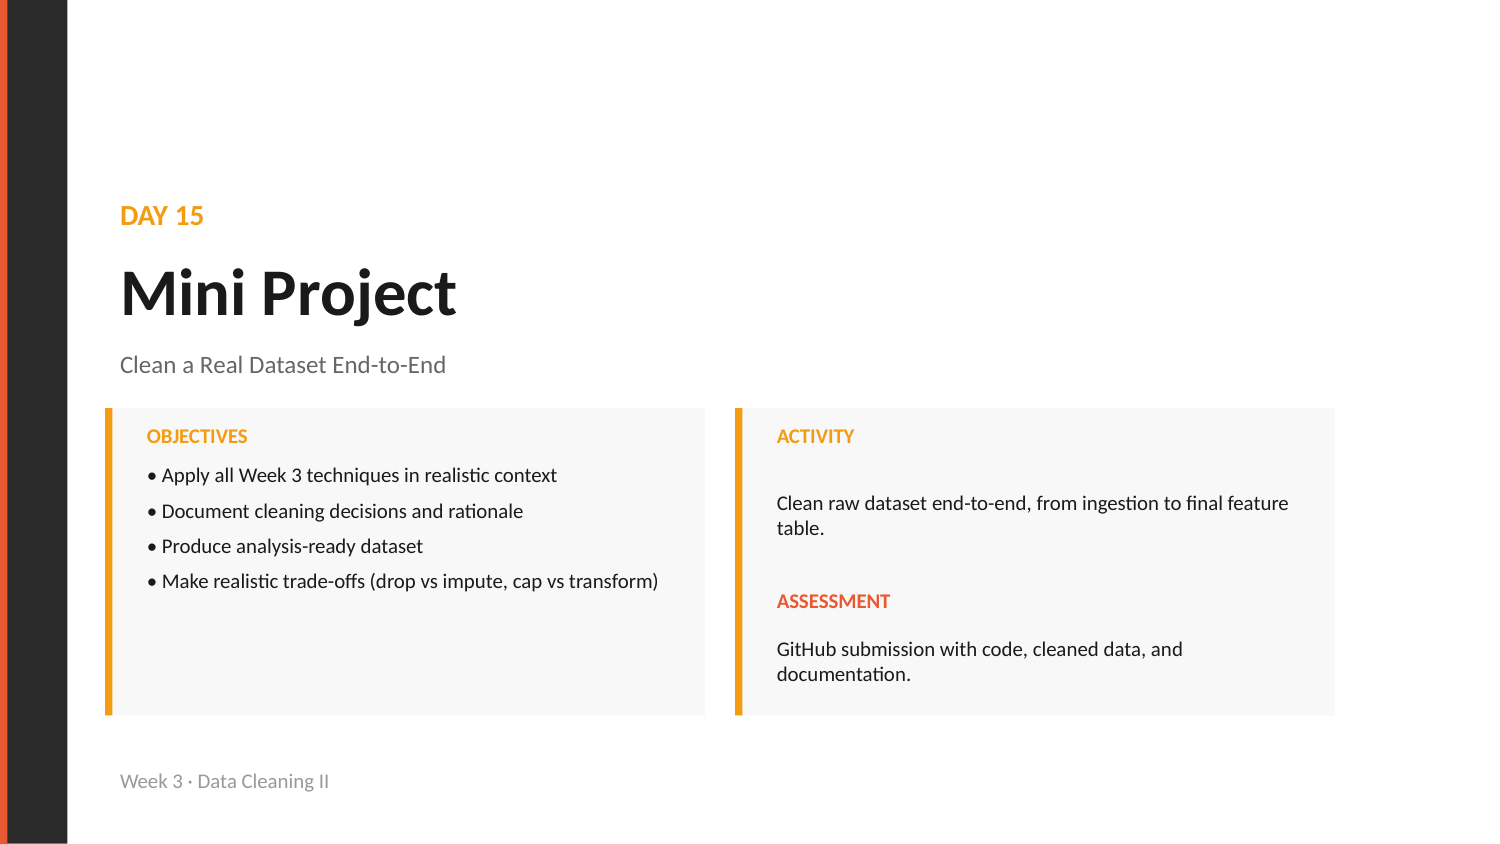

DAY 15
Mini Project
Clean a Real Dataset End-to-End

OBJECTIVES
ACTIVITY
• Apply all Week 3 techniques in realistic context
• Document cleaning decisions and rationale
• Produce analysis-ready dataset
• Make realistic trade-offs (drop vs impute, cap vs transform)
Clean raw dataset end-to-end, from ingestion to final feature table.
ASSESSMENT
GitHub submission with code, cleaned data, and documentation.
Week 3 · Data Cleaning II